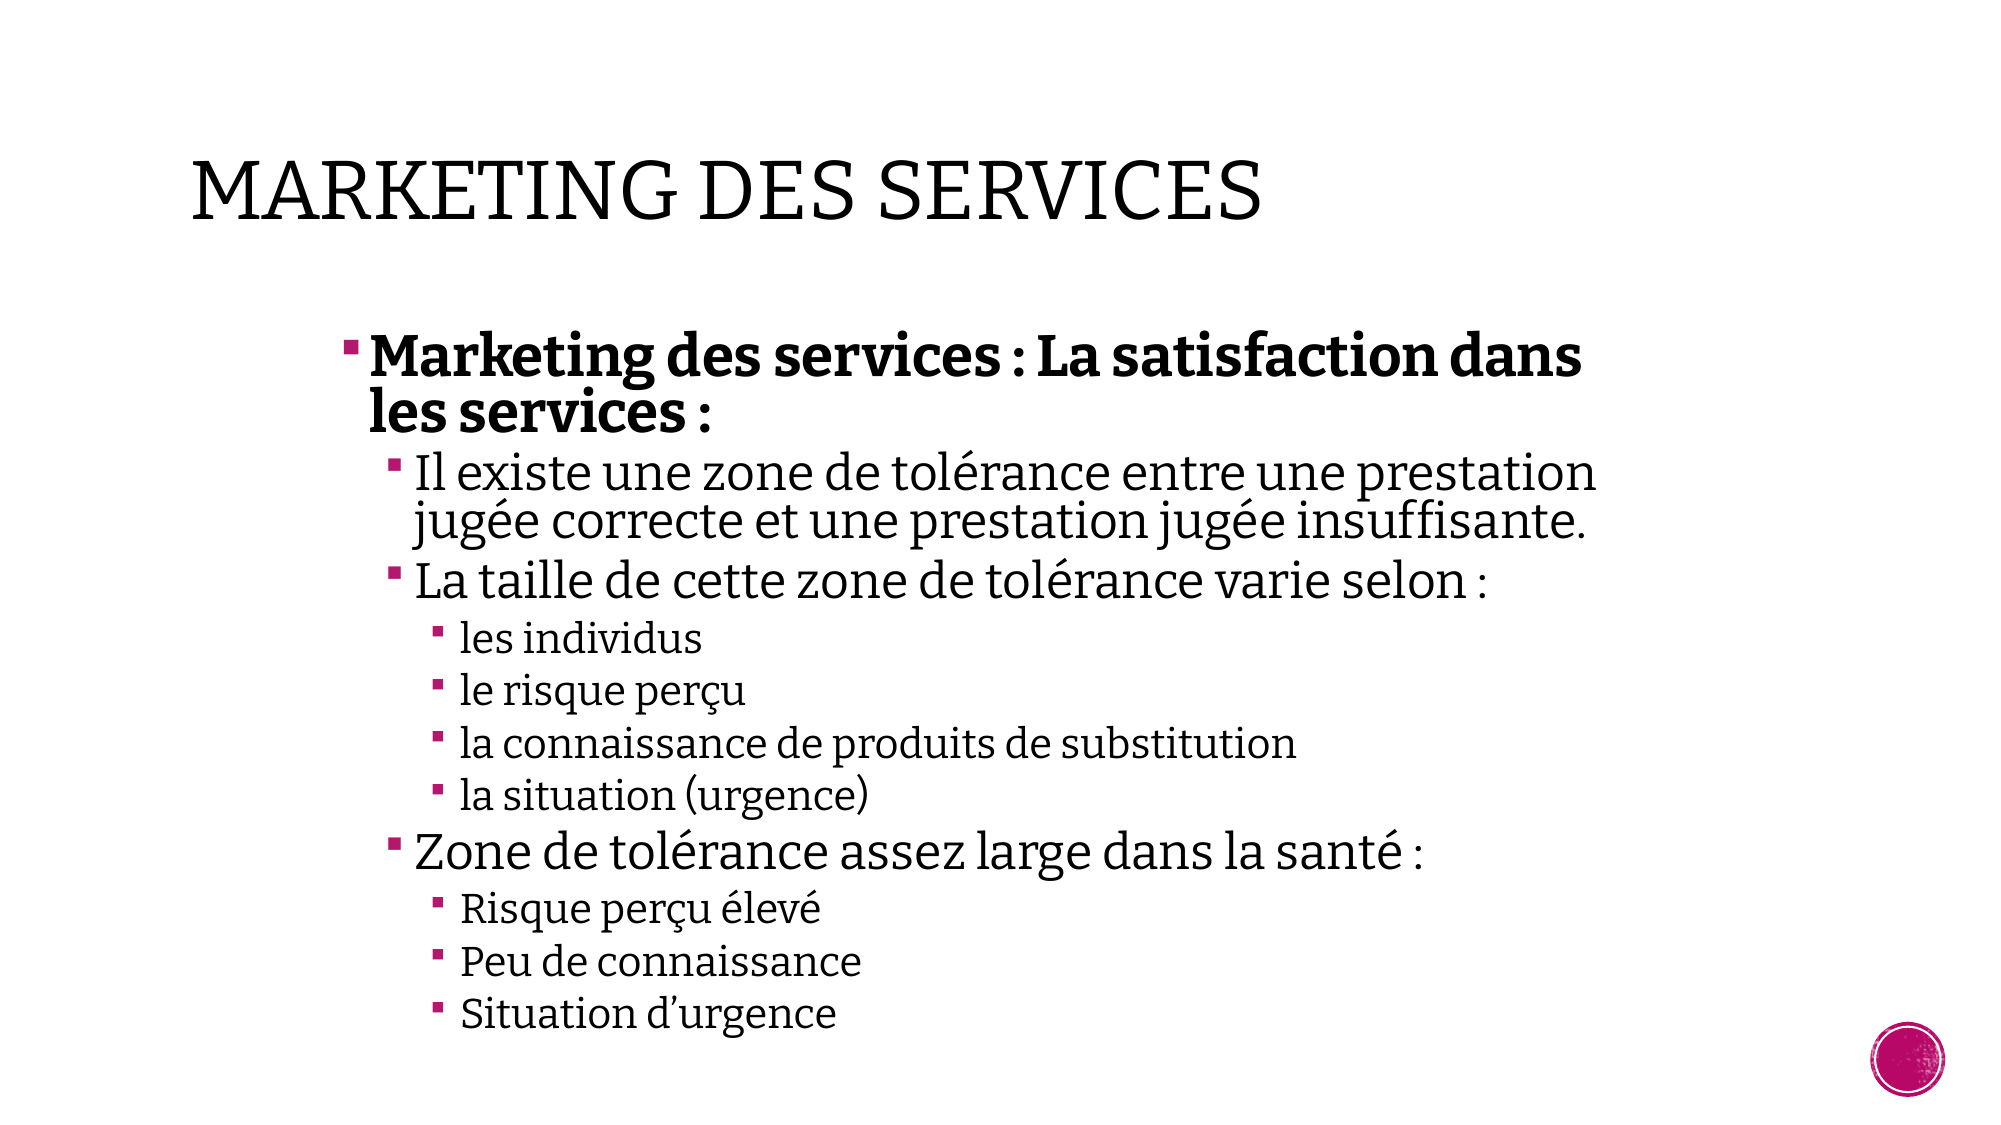

# Marketing des services
Marketing des services : La satisfaction dans les services :
Il existe une zone de tolérance entre une prestation jugée correcte et une prestation jugée insuffisante.
La taille de cette zone de tolérance varie selon :
les individus
le risque perçu
la connaissance de produits de substitution
la situation (urgence)
Zone de tolérance assez large dans la santé :
Risque perçu élevé
Peu de connaissance
Situation d’urgence